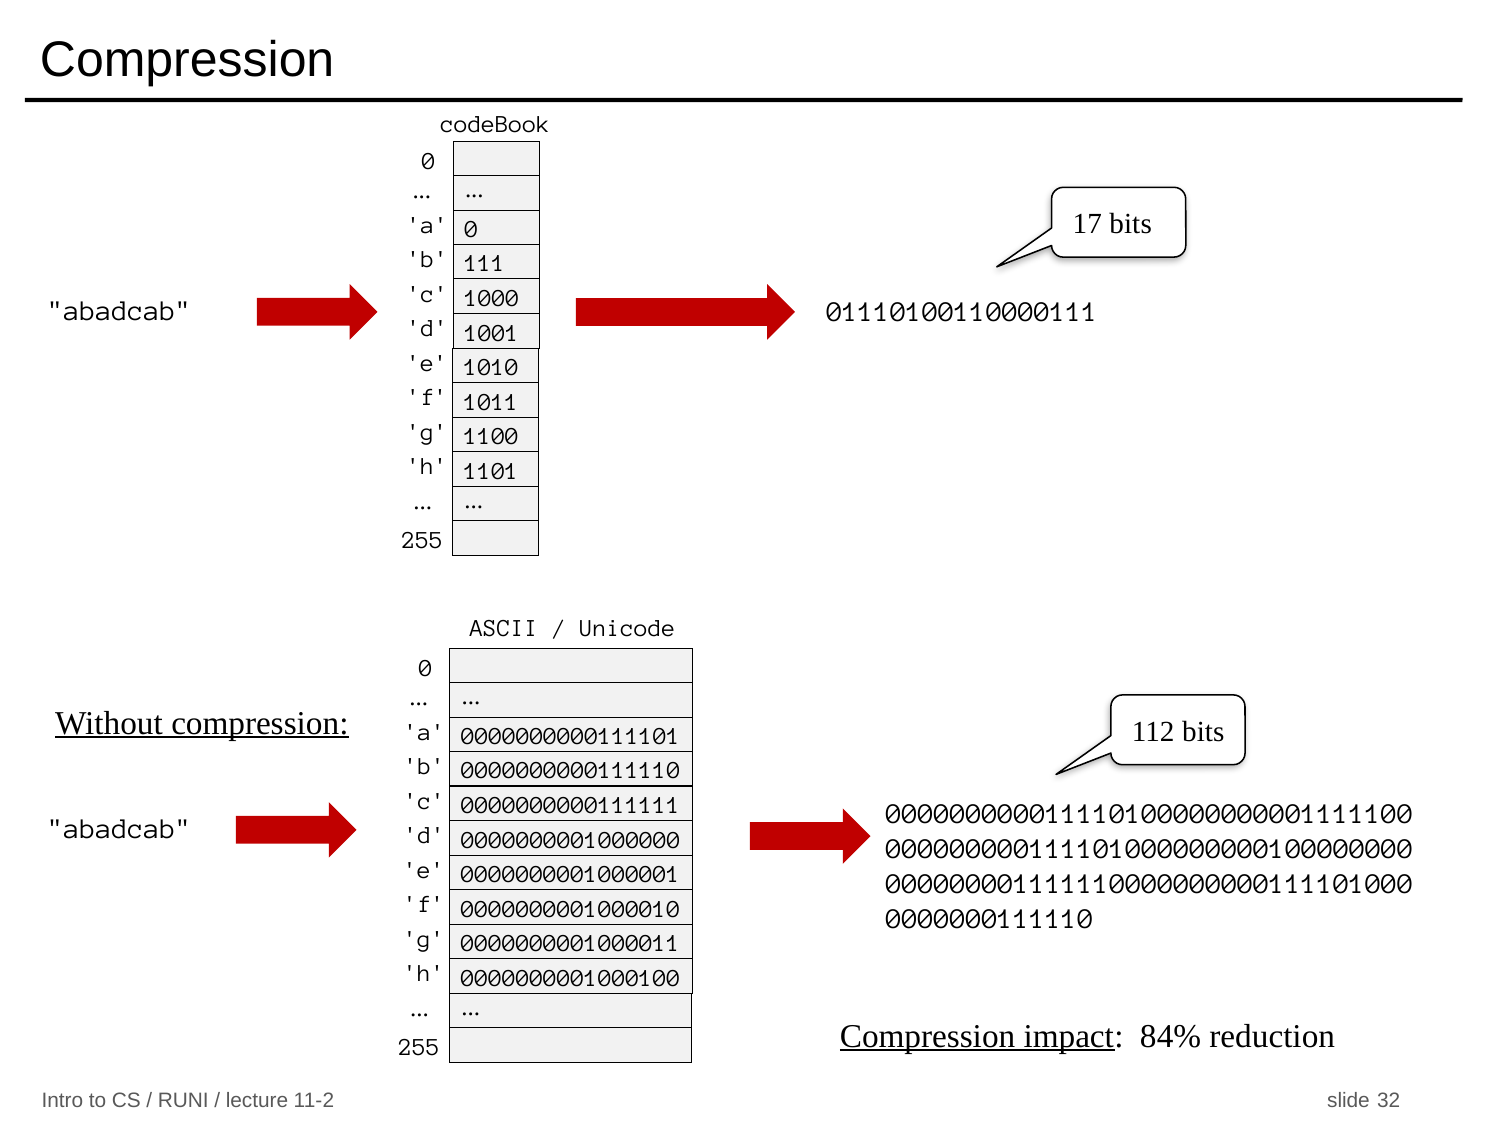

# Compression
codeBook
0

...
...
'a'
0
'b'
111
'c'
1000
'd'
1001
'e'
1010
'f'
1011
'g'
1100
'h'
1101
...
...
255

17 bits

"abadcab"
01110100110000111
ASCII / Unicode
0

...
...
Without compression:
'a'
0000000000111101
'b'
0000000000111110

'c'
0000000000111111
"abadcab"
'd'
0000000001000000
'e'
0000000001000001
'f'
0000000001000010
'g'
0000000001000011
'h'
0000000001000100
...
...
255

112 bits

0000000000111101000000000011111000000000001111010000000001000000000000000011111100000000001111010000000000111110
Compression impact:  84% reduction